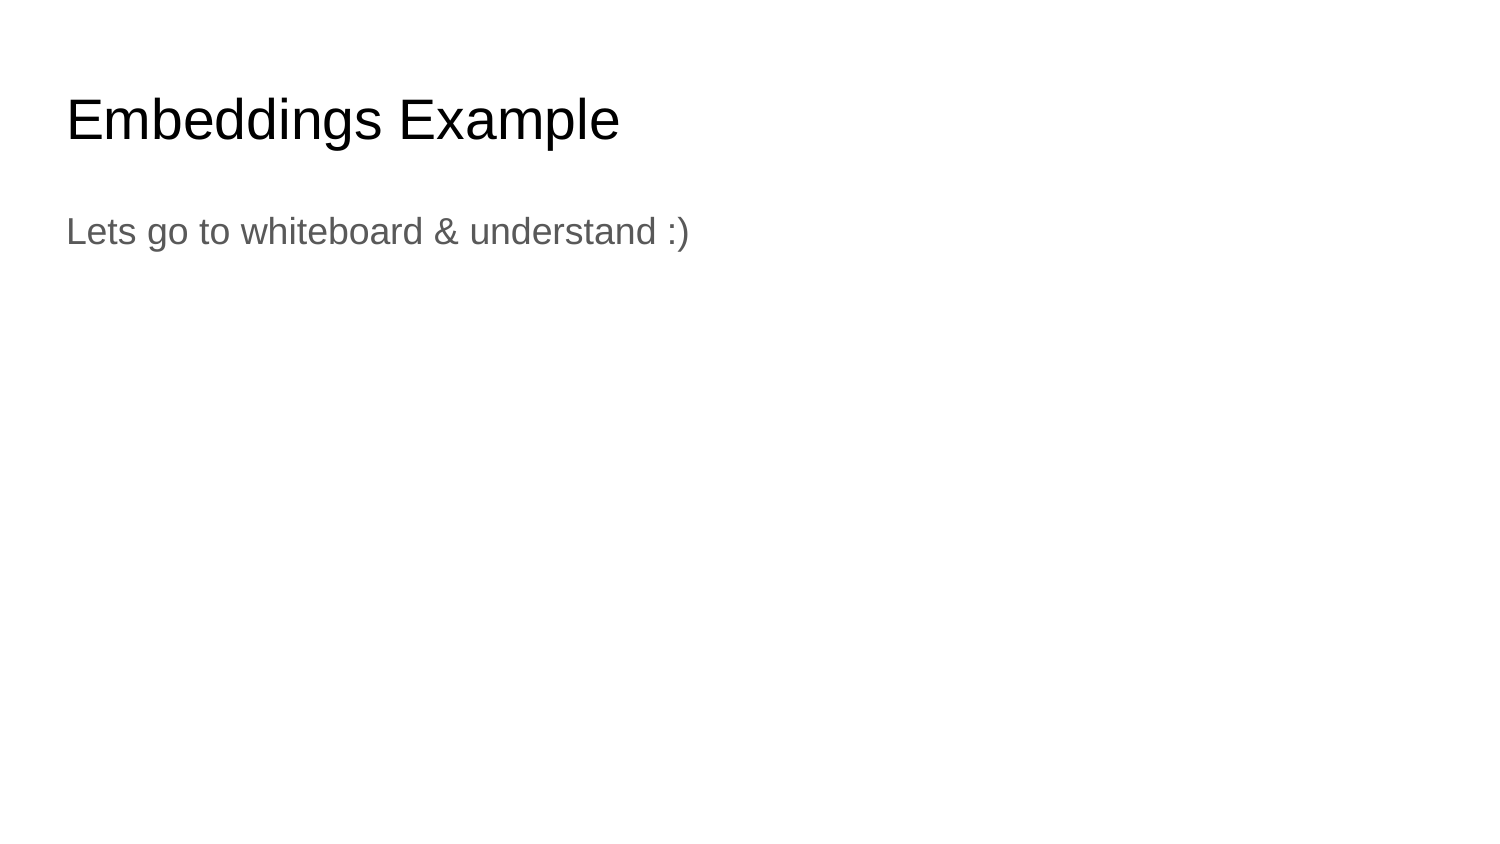

# Embeddings Example
Lets go to whiteboard & understand :)